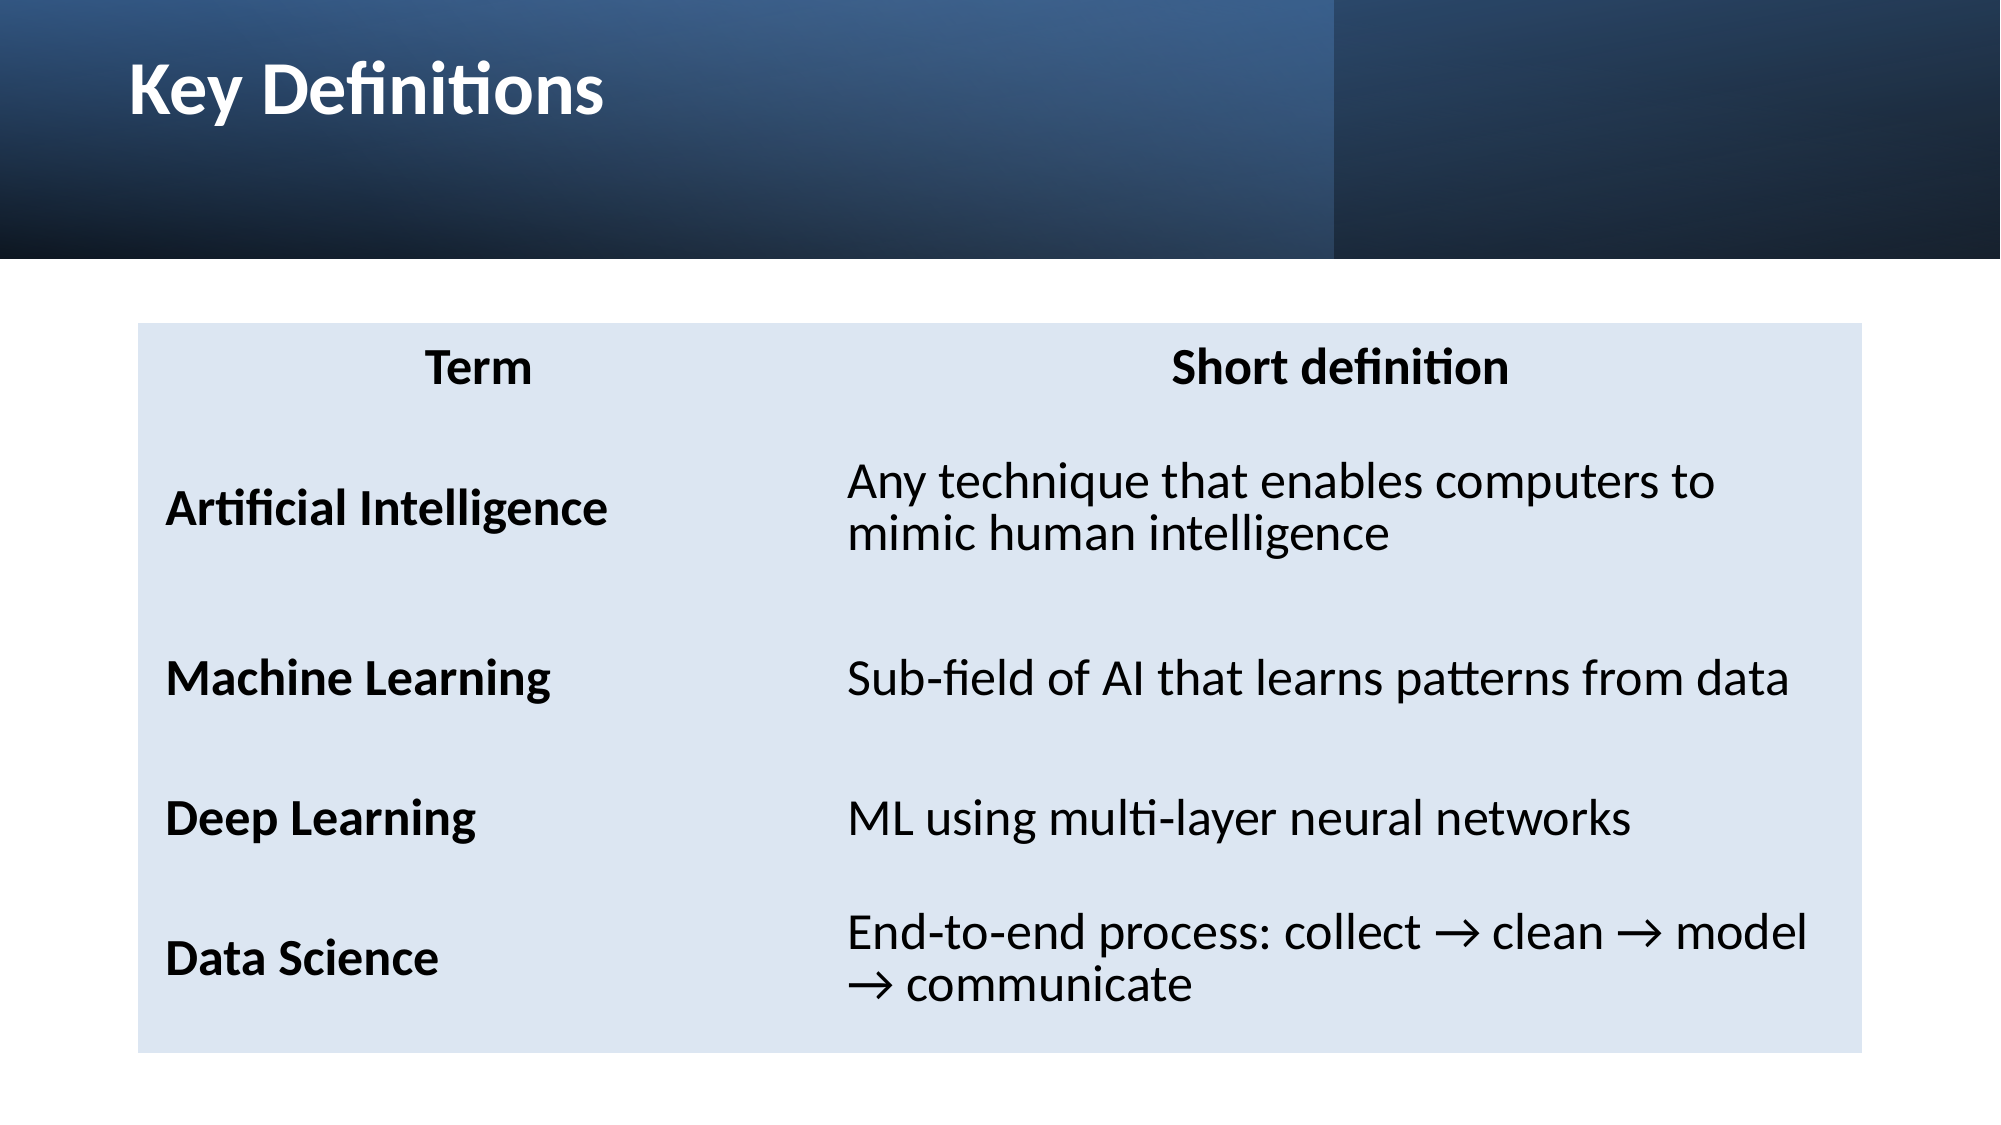

# Key Definitions
| Term | Short definition |
| --- | --- |
| Artificial Intelligence | Any technique that enables computers to mimic human intelligence |
| Machine Learning | Sub‑field of AI that learns patterns from data |
| Deep Learning | ML using multi‑layer neural networks |
| Data Science | End‑to‑end process: collect → clean → model → communicate |